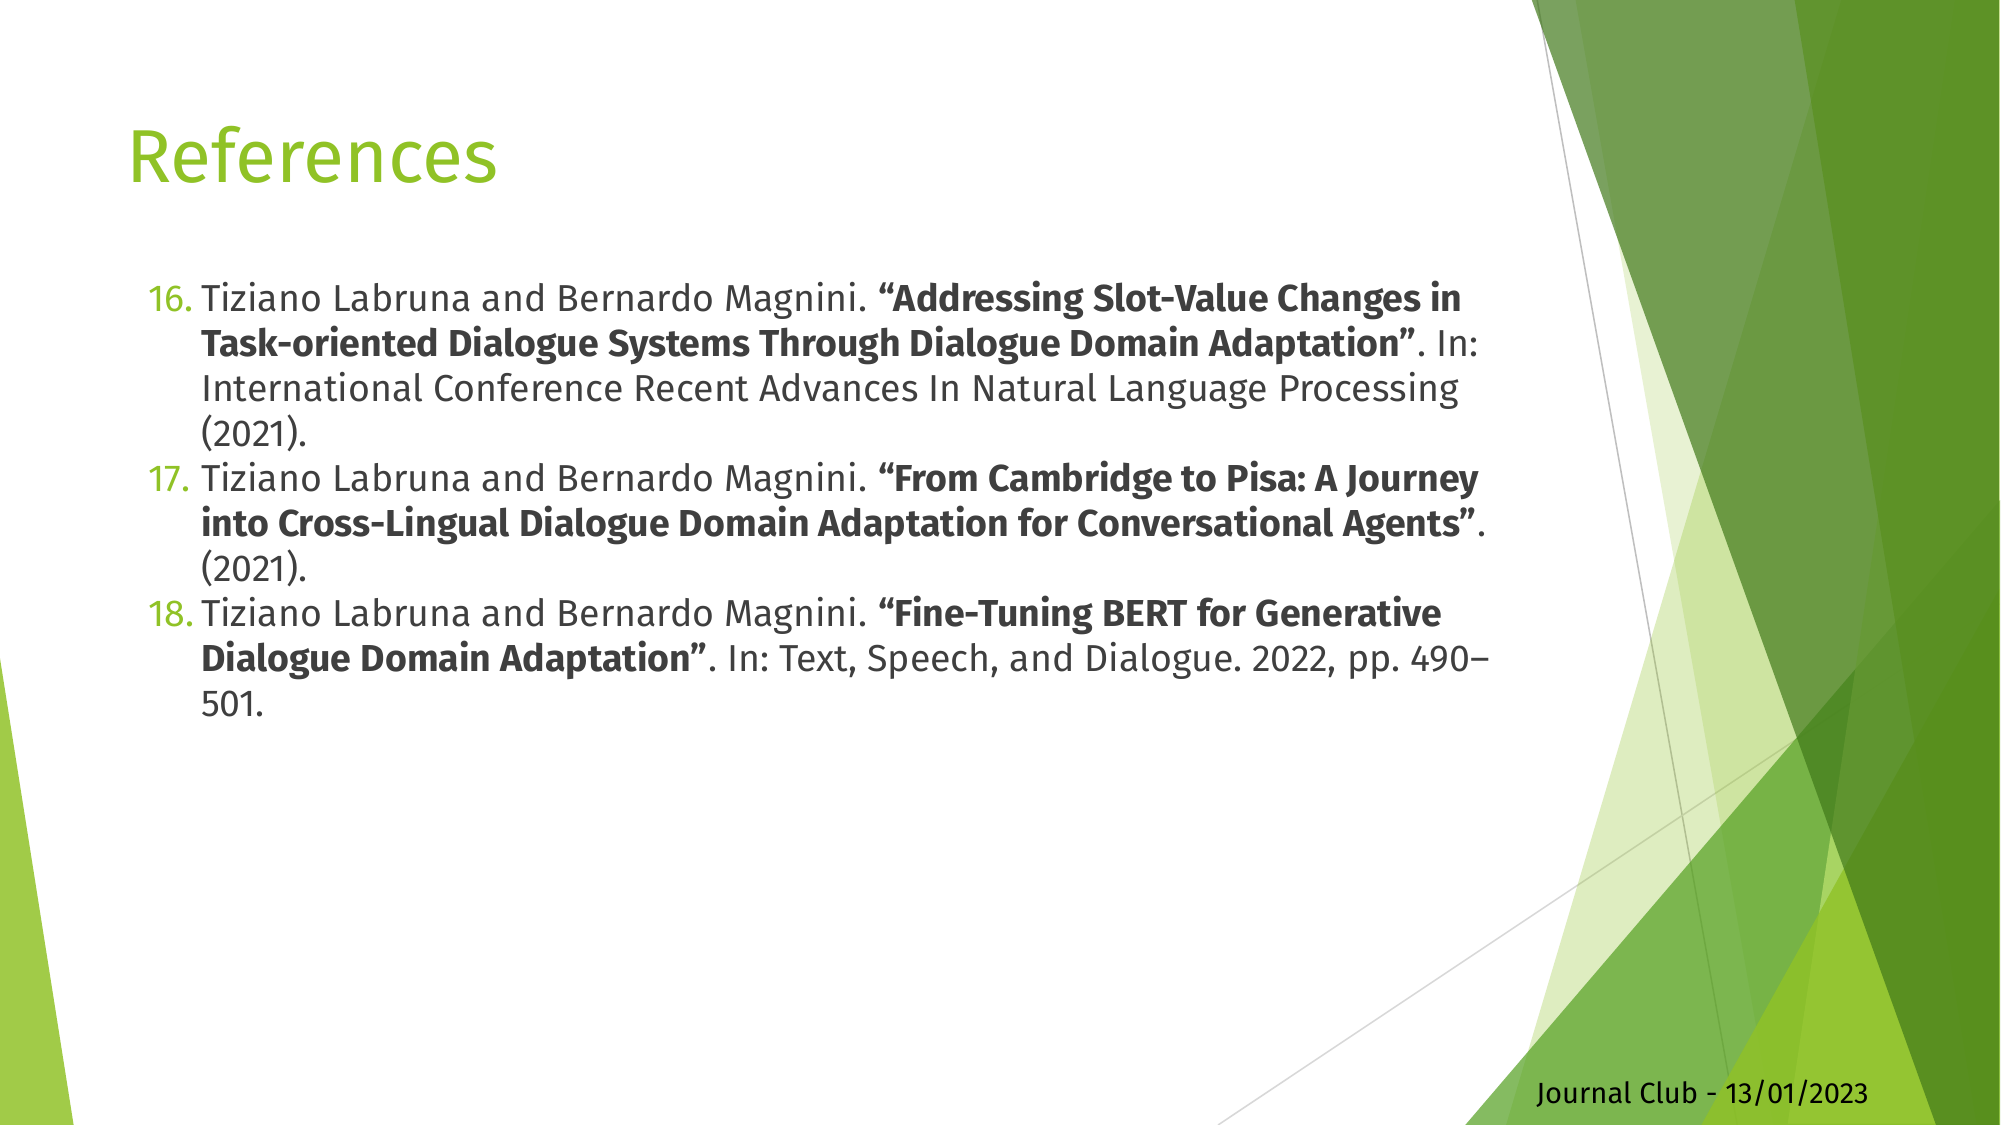

# References
Tiziano Labruna and Bernardo Magnini. “Addressing Slot-Value Changes in Task-oriented Dialogue Systems Through Dialogue Domain Adaptation”. In: International Conference Recent Advances In Natural Language Processing (2021).
Tiziano Labruna and Bernardo Magnini. “From Cambridge to Pisa: A Journey into Cross-Lingual Dialogue Domain Adaptation for Conversational Agents”. (2021).
Tiziano Labruna and Bernardo Magnini. “Fine-Tuning BERT for Generative Dialogue Domain Adaptation”. In: Text, Speech, and Dialogue. 2022, pp. 490–501.